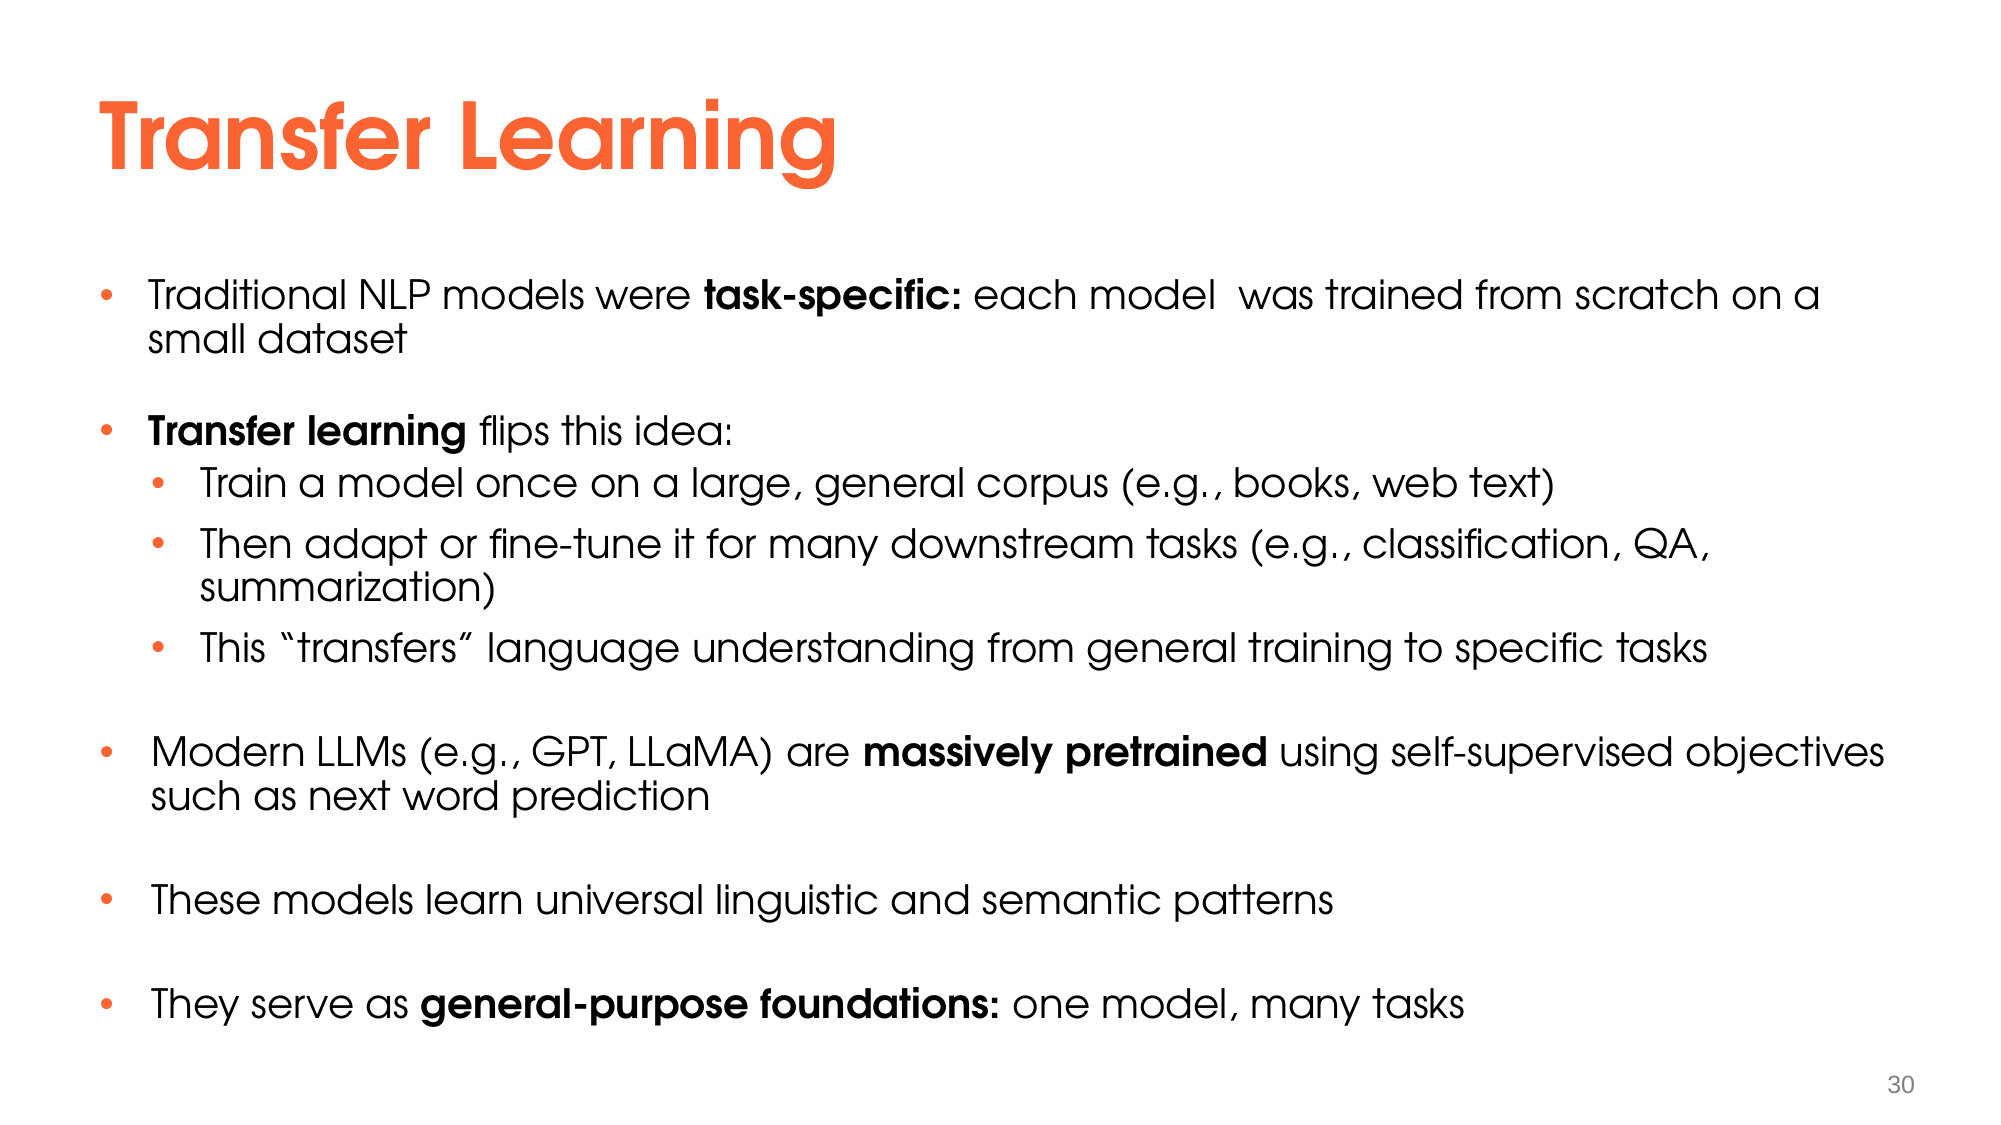

# Transfer Learning
Traditional NLP models were task-specific: each model  was trained from scratch on a small dataset
Transfer learning flips this idea:
Train a model once on a large, general corpus (e.g., books, web text)
Then adapt or fine-tune it for many downstream tasks (e.g., classification, QA, summarization)
This “transfers” language understanding from general training to specific tasks
Modern LLMs (e.g., GPT, LLaMA) are massively pretrained using self-supervised objectives such as next word prediction
These models learn universal linguistic and semantic patterns
They serve as general-purpose foundations: one model, many tasks

30